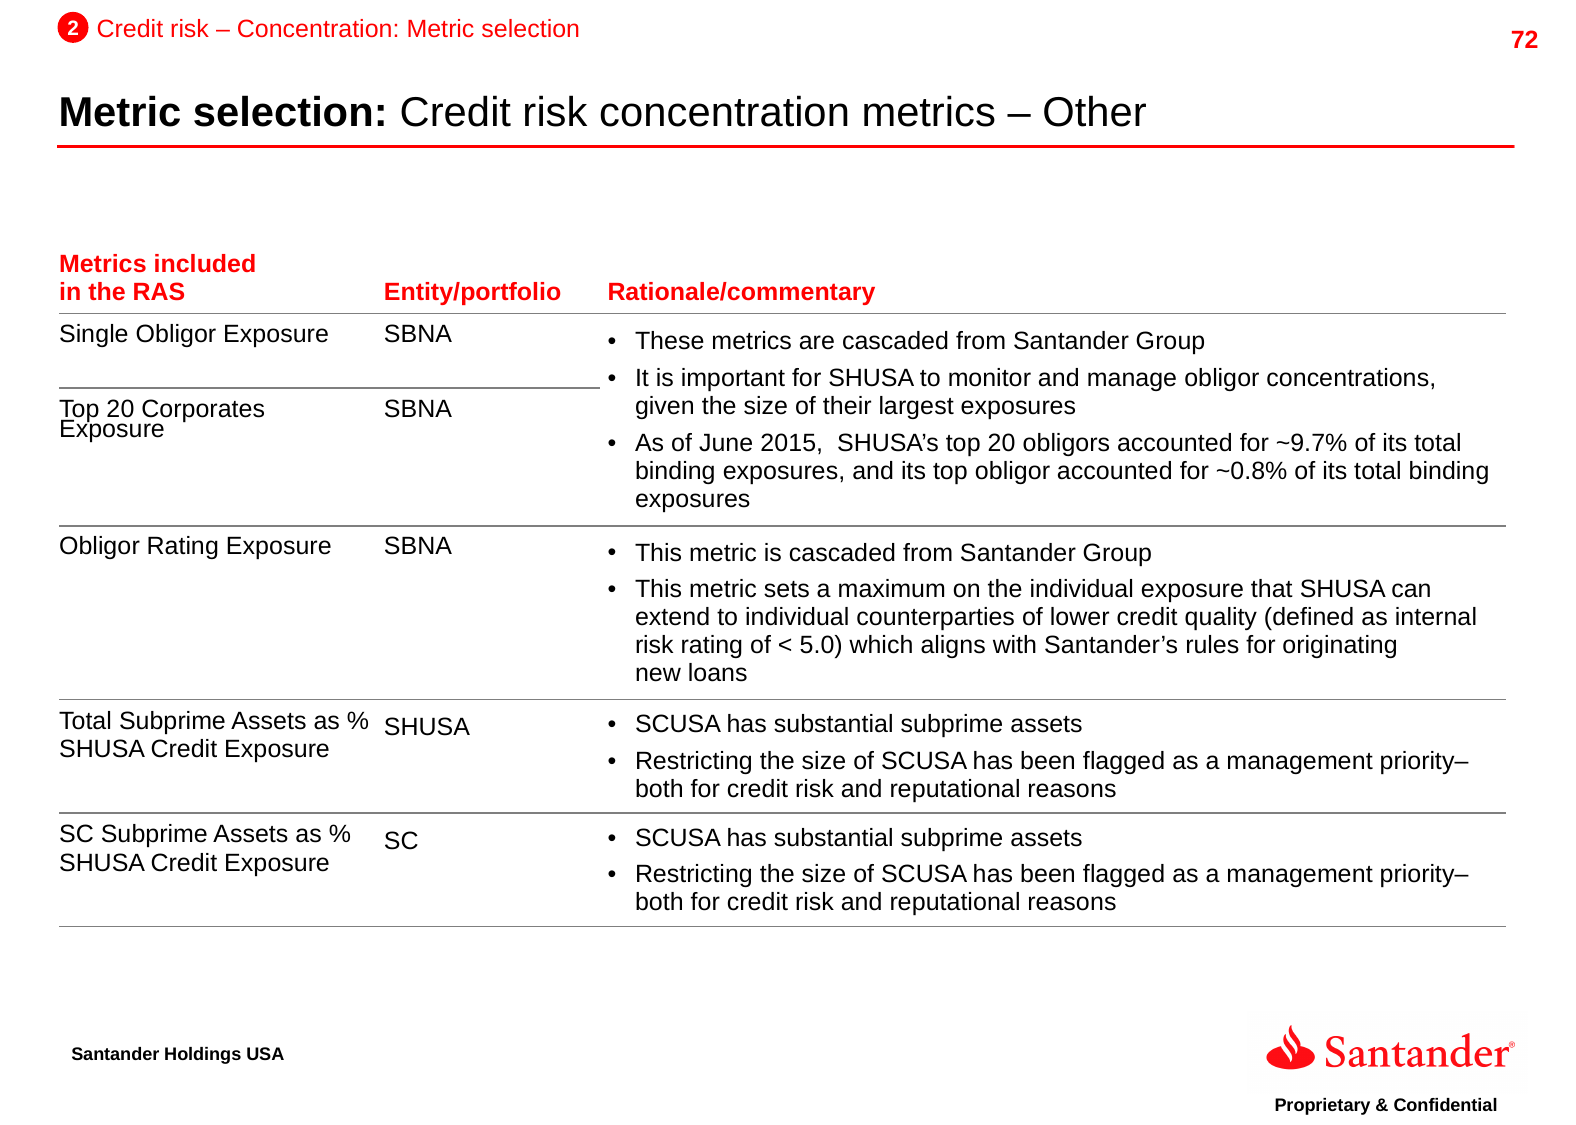

2
Credit risk – Concentration: Metric selection
Metric selection: Credit risk concentration metrics – Other
| Metrics included in the RAS | Entity/portfolio | Rationale/commentary |
| --- | --- | --- |
| Single Obligor Exposure | SBNA | These metrics are cascaded from Santander Group It is important for SHUSA to monitor and manage obligor concentrations, given the size of their largest exposures As of June 2015, SHUSA’s top 20 obligors accounted for ~9.7% of its total binding exposures, and its top obligor accounted for ~0.8% of its total binding exposures |
| Top 20 Corporates Exposure | SBNA |  |
| Obligor Rating Exposure | SBNA | This metric is cascaded from Santander Group This metric sets a maximum on the individual exposure that SHUSA can extend to individual counterparties of lower credit quality (defined as internal risk rating of < 5.0) which aligns with Santander’s rules for originating new loans |
| Total Subprime Assets as % SHUSA Credit Exposure | SHUSA | SCUSA has substantial subprime assets Restricting the size of SCUSA has been flagged as a management priority–both for credit risk and reputational reasons |
| SC Subprime Assets as % SHUSA Credit Exposure | SC | SCUSA has substantial subprime assets Restricting the size of SCUSA has been flagged as a management priority–both for credit risk and reputational reasons |